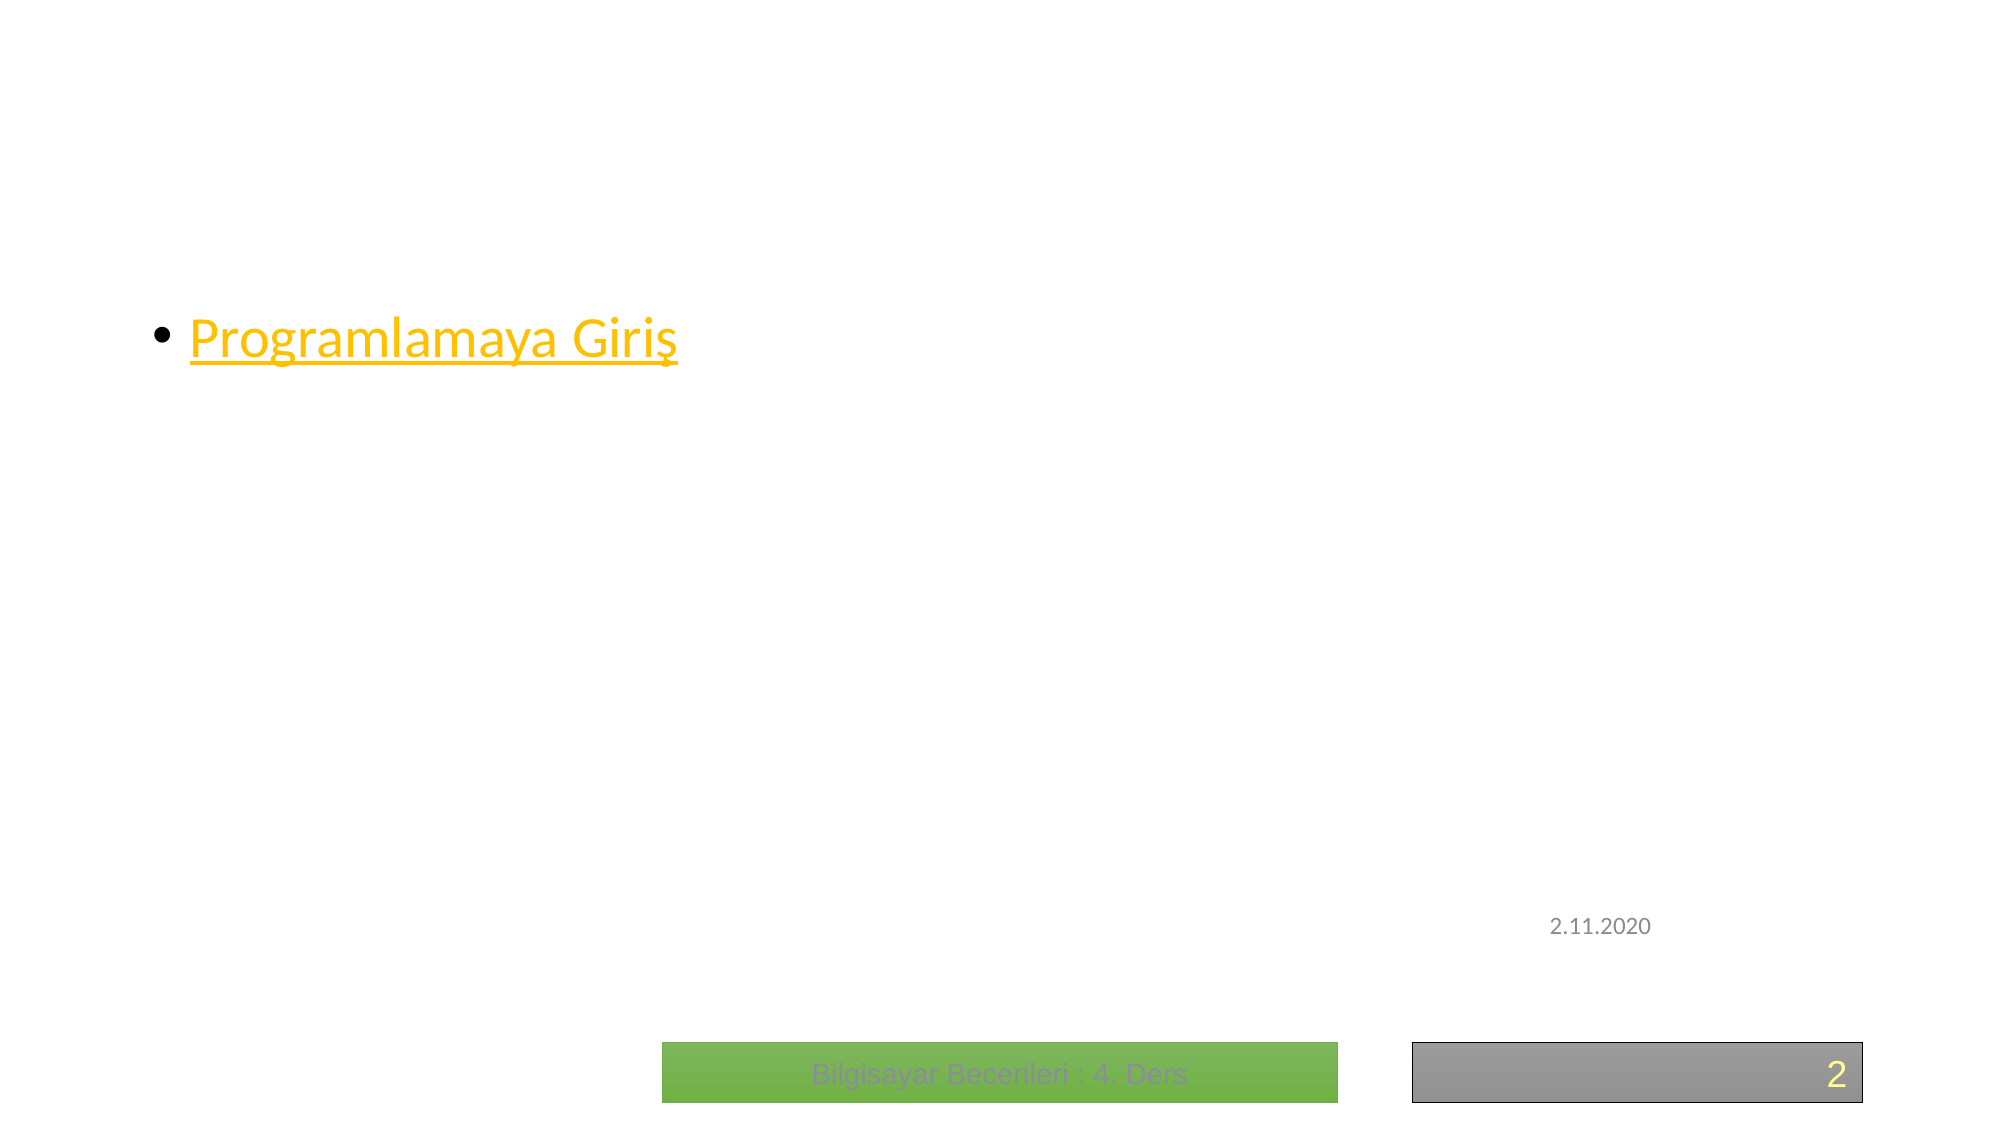

#
Programlamaya Giriş
2.11.2020
Bilgisayar Becerileri : 4. Ders
2